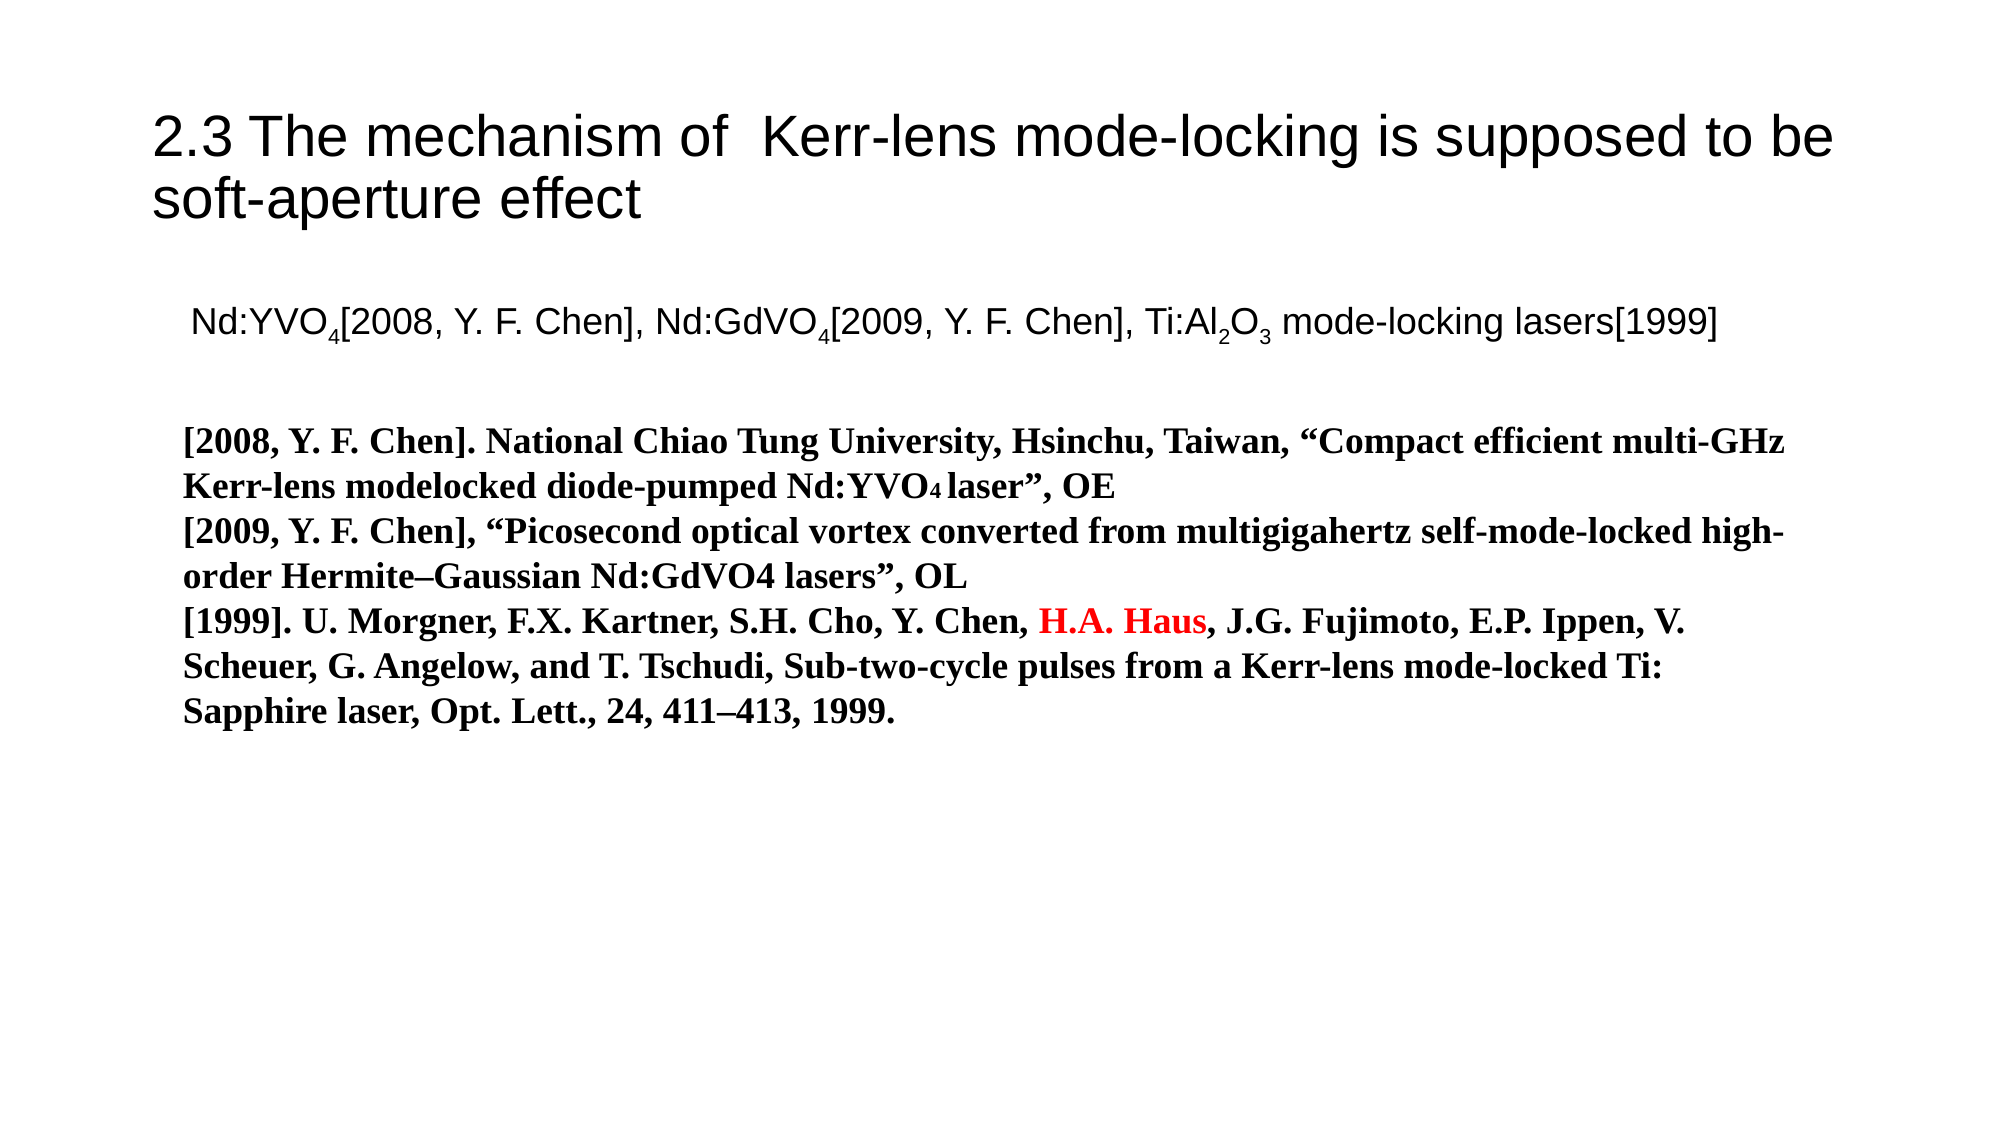

# 2.3 The mechanism of  Kerr-lens mode-locking is supposed to be soft-aperture effect
Nd:YVO4[2008, Y. F. Chen], Nd:GdVO4[2009, Y. F. Chen], Ti:Al2O3 mode-locking lasers[1999]
[2008, Y. F. Chen]. National Chiao Tung University, Hsinchu, Taiwan, “Compact efficient multi-GHz Kerr-lens modelocked diode-pumped Nd:YVO4 laser”, OE
[2009, Y. F. Chen], “Picosecond optical vortex converted from multigigahertz self-mode-locked high-order Hermite–Gaussian Nd:GdVO4 lasers”, OL
[1999]. U. Morgner, F.X. Kartner, S.H. Cho, Y. Chen, H.A. Haus, J.G. Fujimoto, E.P. Ippen, V. Scheuer, G. Angelow, and T. Tschudi, Sub-two-cycle pulses from a Kerr-lens mode-locked Ti: Sapphire laser, Opt. Lett., 24, 411–413, 1999.